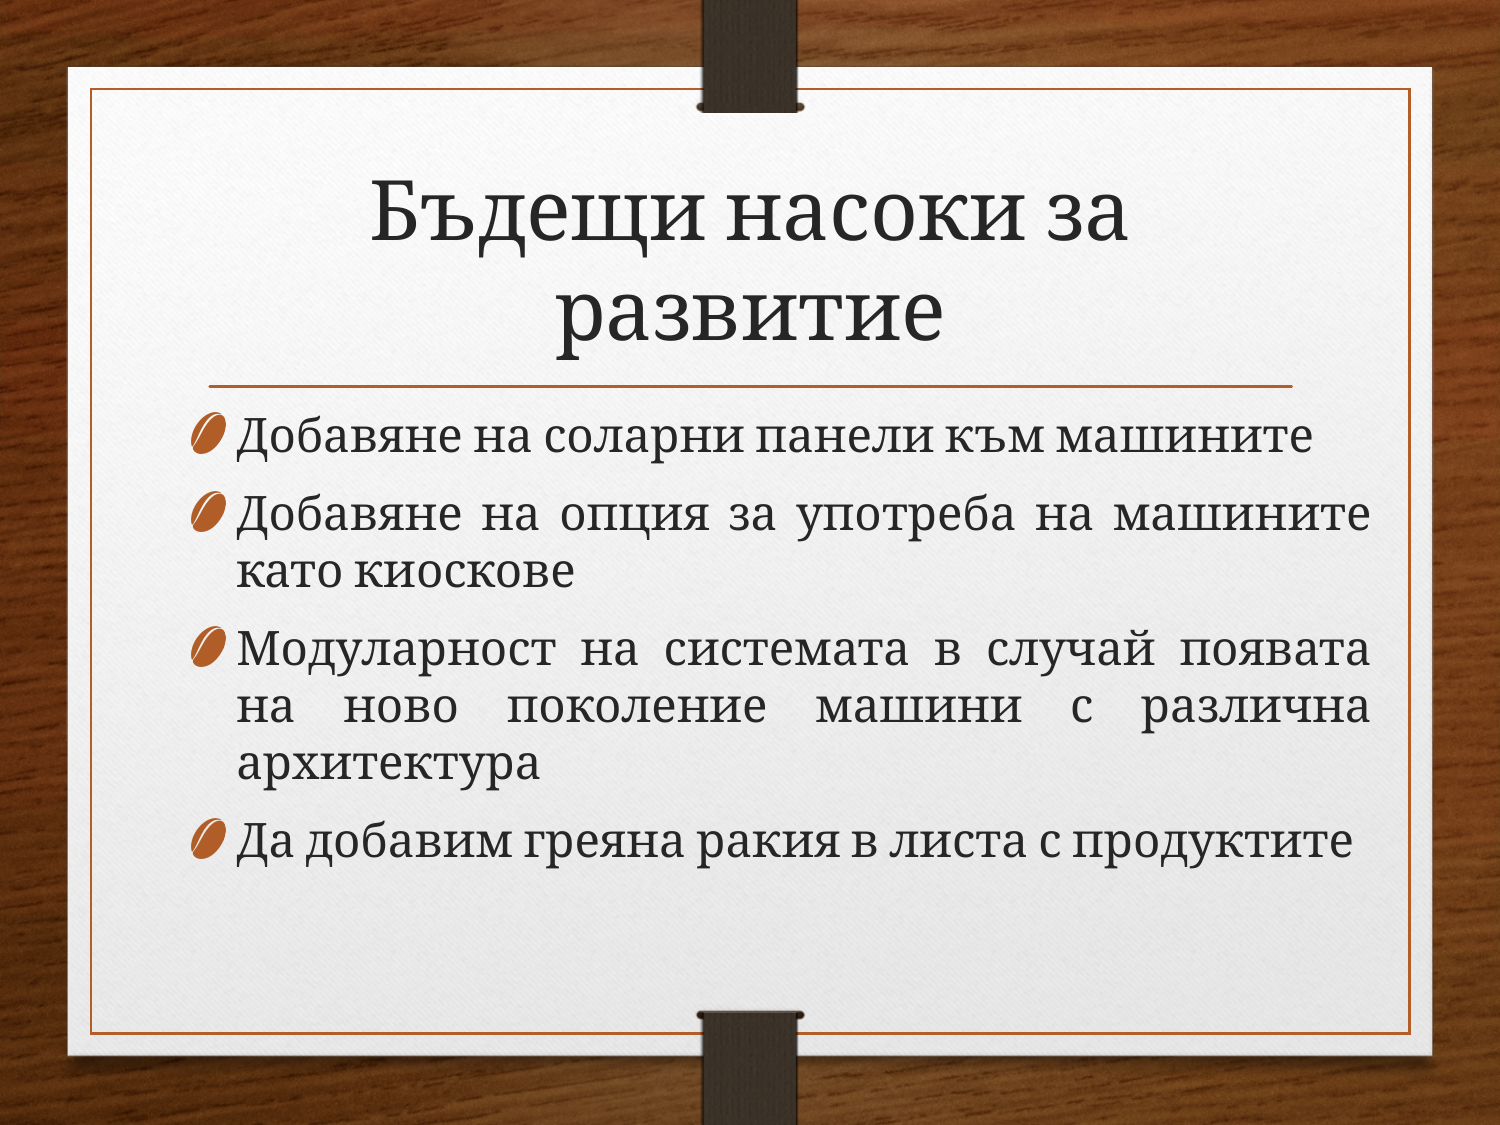

# Бъдещи насоки за развитие
Добавяне на соларни панели към машините
Добавяне на опция за употреба на машините като киоскове
Модуларност на системата в случай появата на ново поколение машини с различна архитектура
Да добавим греяна ракия в листа с продуктите